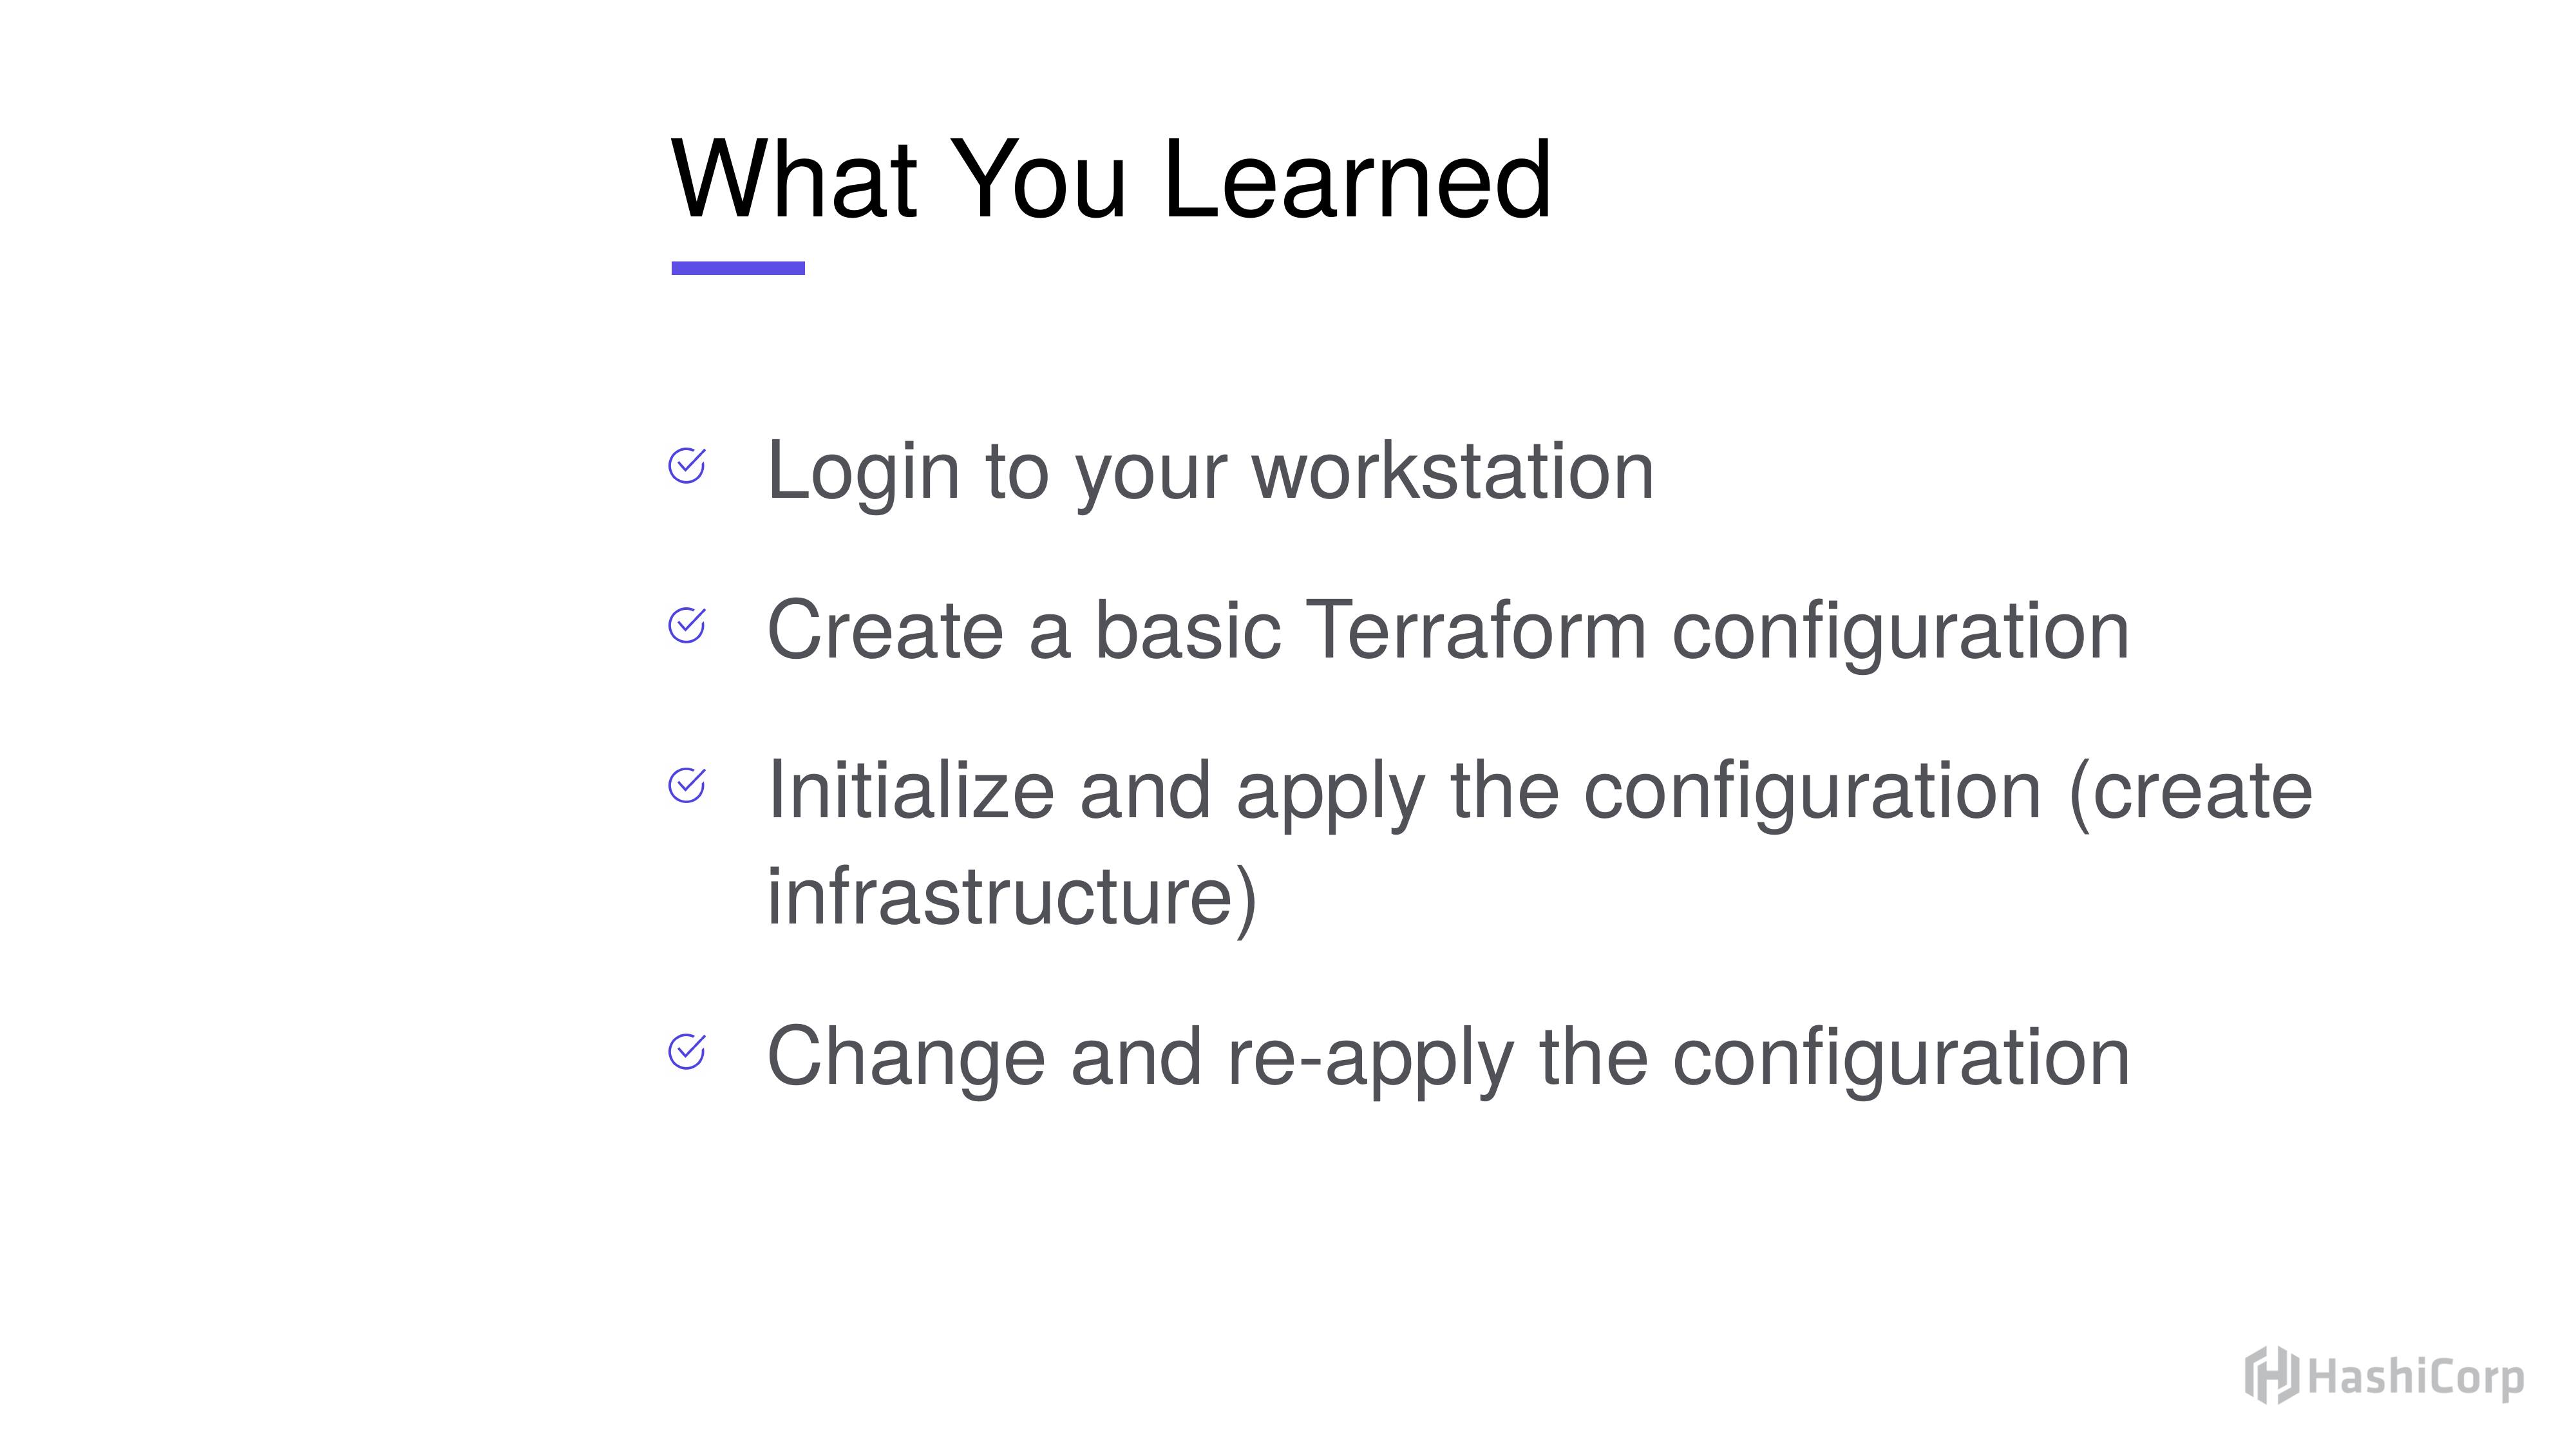

# What You Learned

Login to your workstation
Create a basic Terraform configuration
Initialize and apply the configuration (create infrastructure)
Change and re-apply the configuration

62